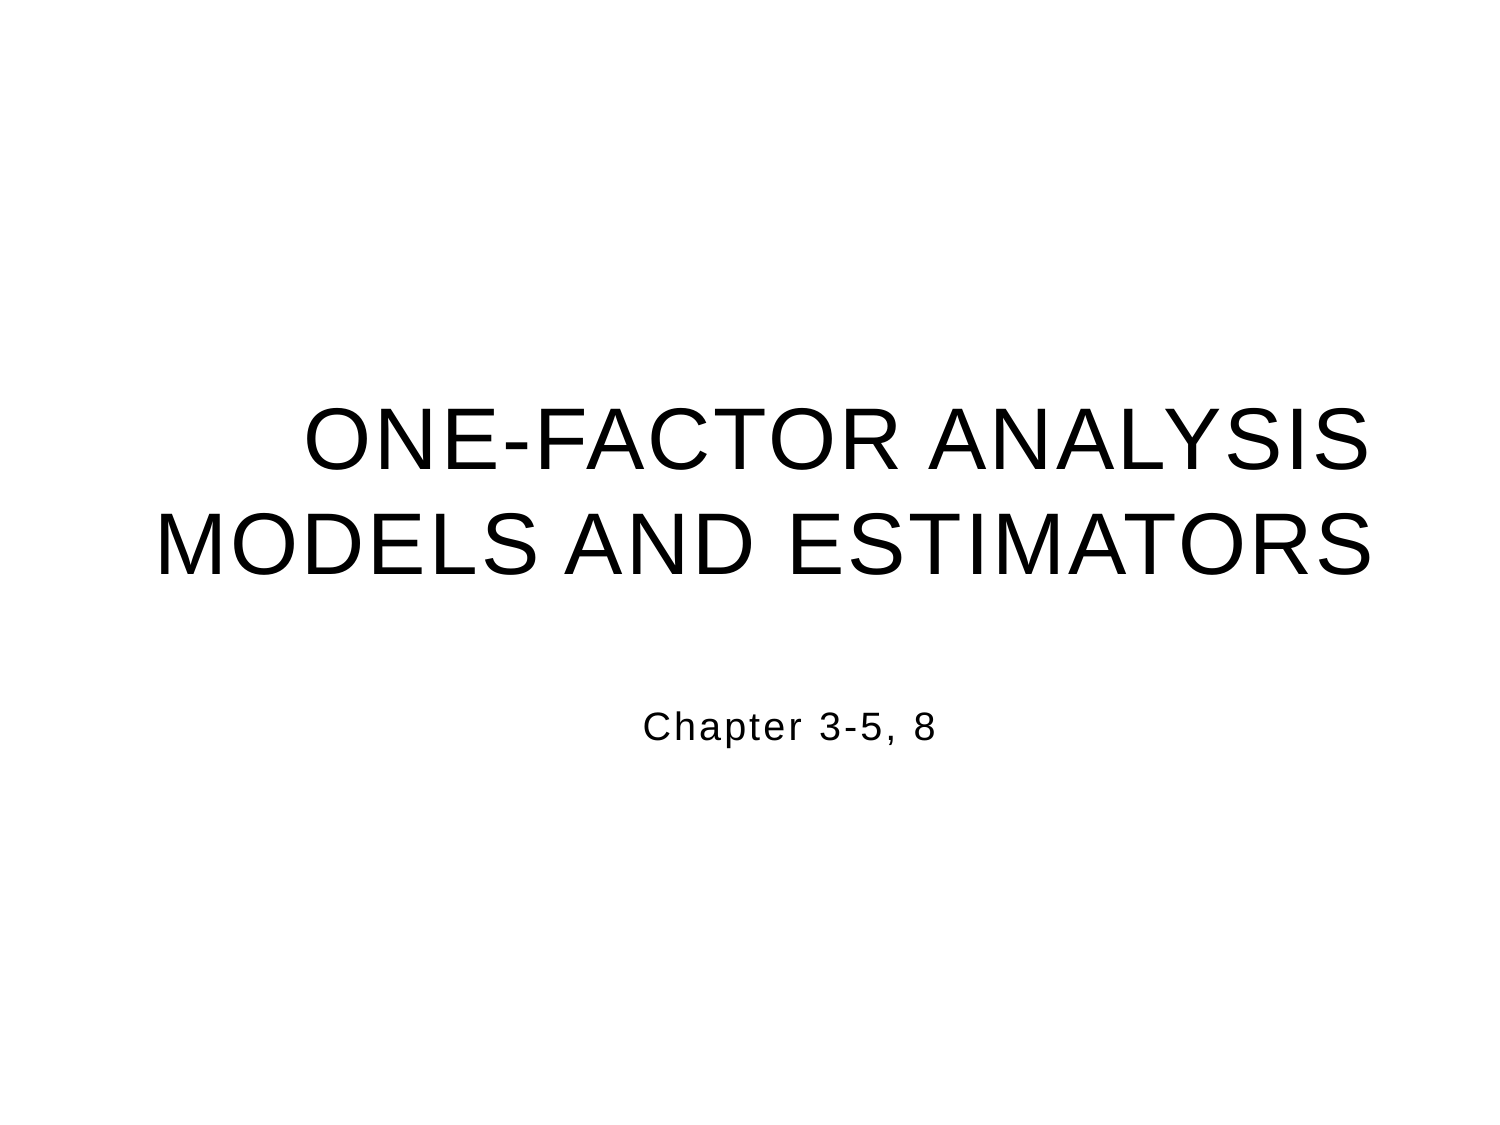

# One-Factor Analysis Models and estimators
Chapter 3-5, 8